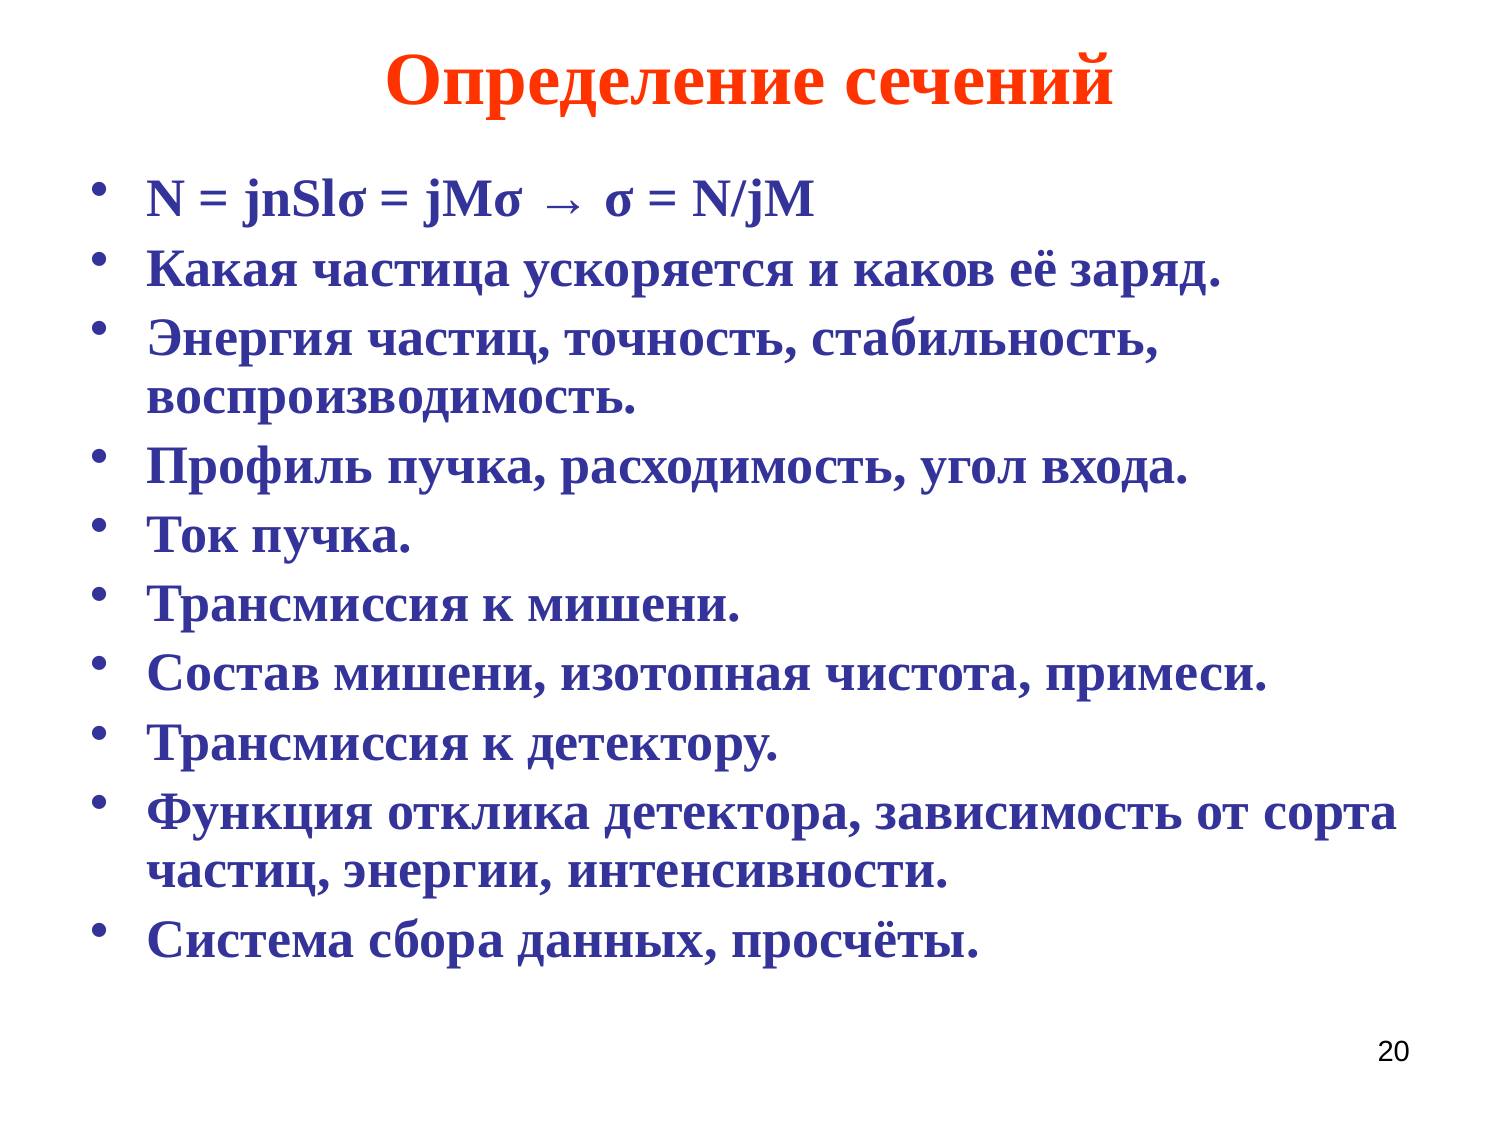

# Определение сечений
N = jnSlσ = jMσ → σ = N/jM
Какая частица ускоряется и каков её заряд.
Энергия частиц, точность, стабильность, воспроизводимость.
Профиль пучка, расходимость, угол входа.
Ток пучка.
Трансмиссия к мишени.
Состав мишени, изотопная чистота, примеси.
Трансмиссия к детектору.
Функция отклика детектора, зависимость от сорта частиц, энергии, интенсивности.
Система сбора данных, просчёты.
20